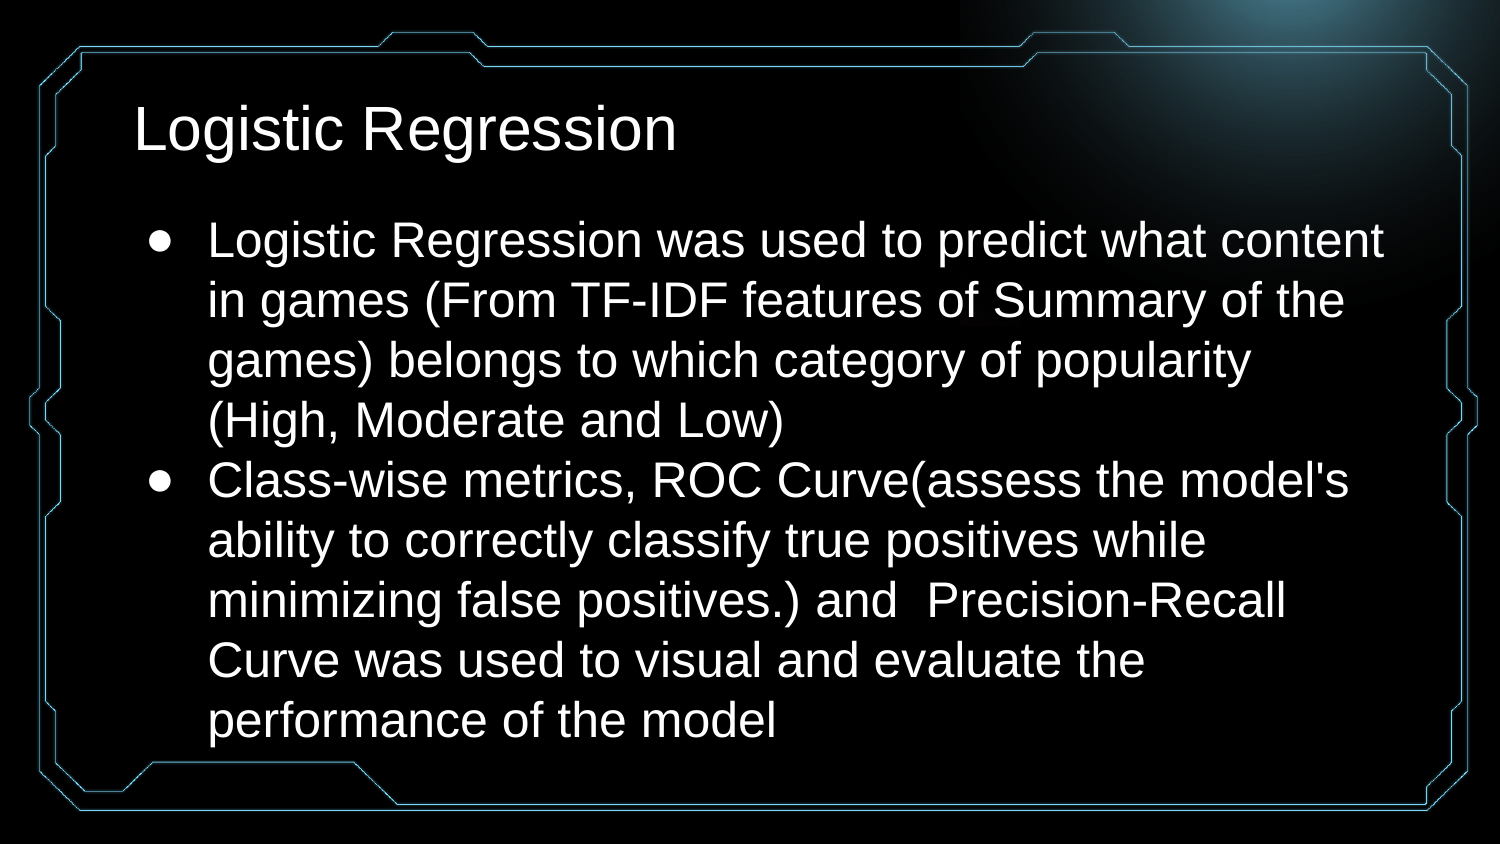

# Logistic Regression
Logistic Regression was used to predict what content in games (From TF-IDF features of Summary of the games) belongs to which category of popularity (High, Moderate and Low)
Class-wise metrics, ROC Curve(assess the model's ability to correctly classify true positives while minimizing false positives.) and  Precision-Recall Curve was used to visual and evaluate the performance of the model